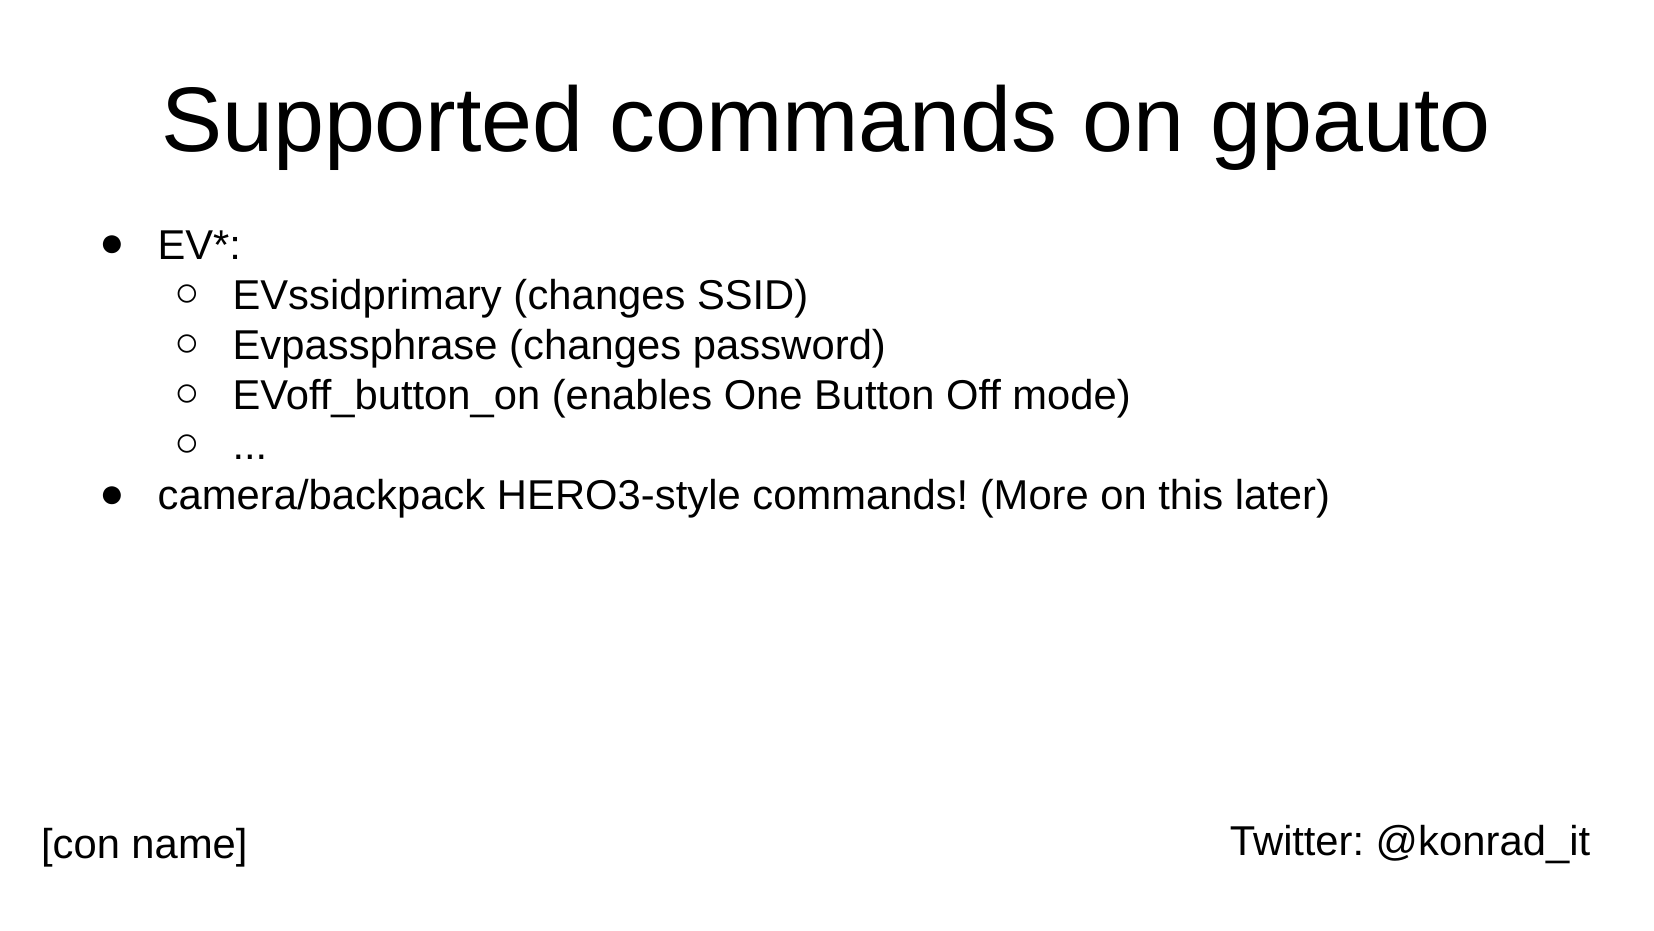

Supported commands on gpauto
EV*:
EVssidprimary (changes SSID)
Evpassphrase (changes password)
EVoff_button_on (enables One Button Off mode)
...
camera/backpack HERO3-style commands! (More on this later)
Twitter: @konrad_it
[con name]